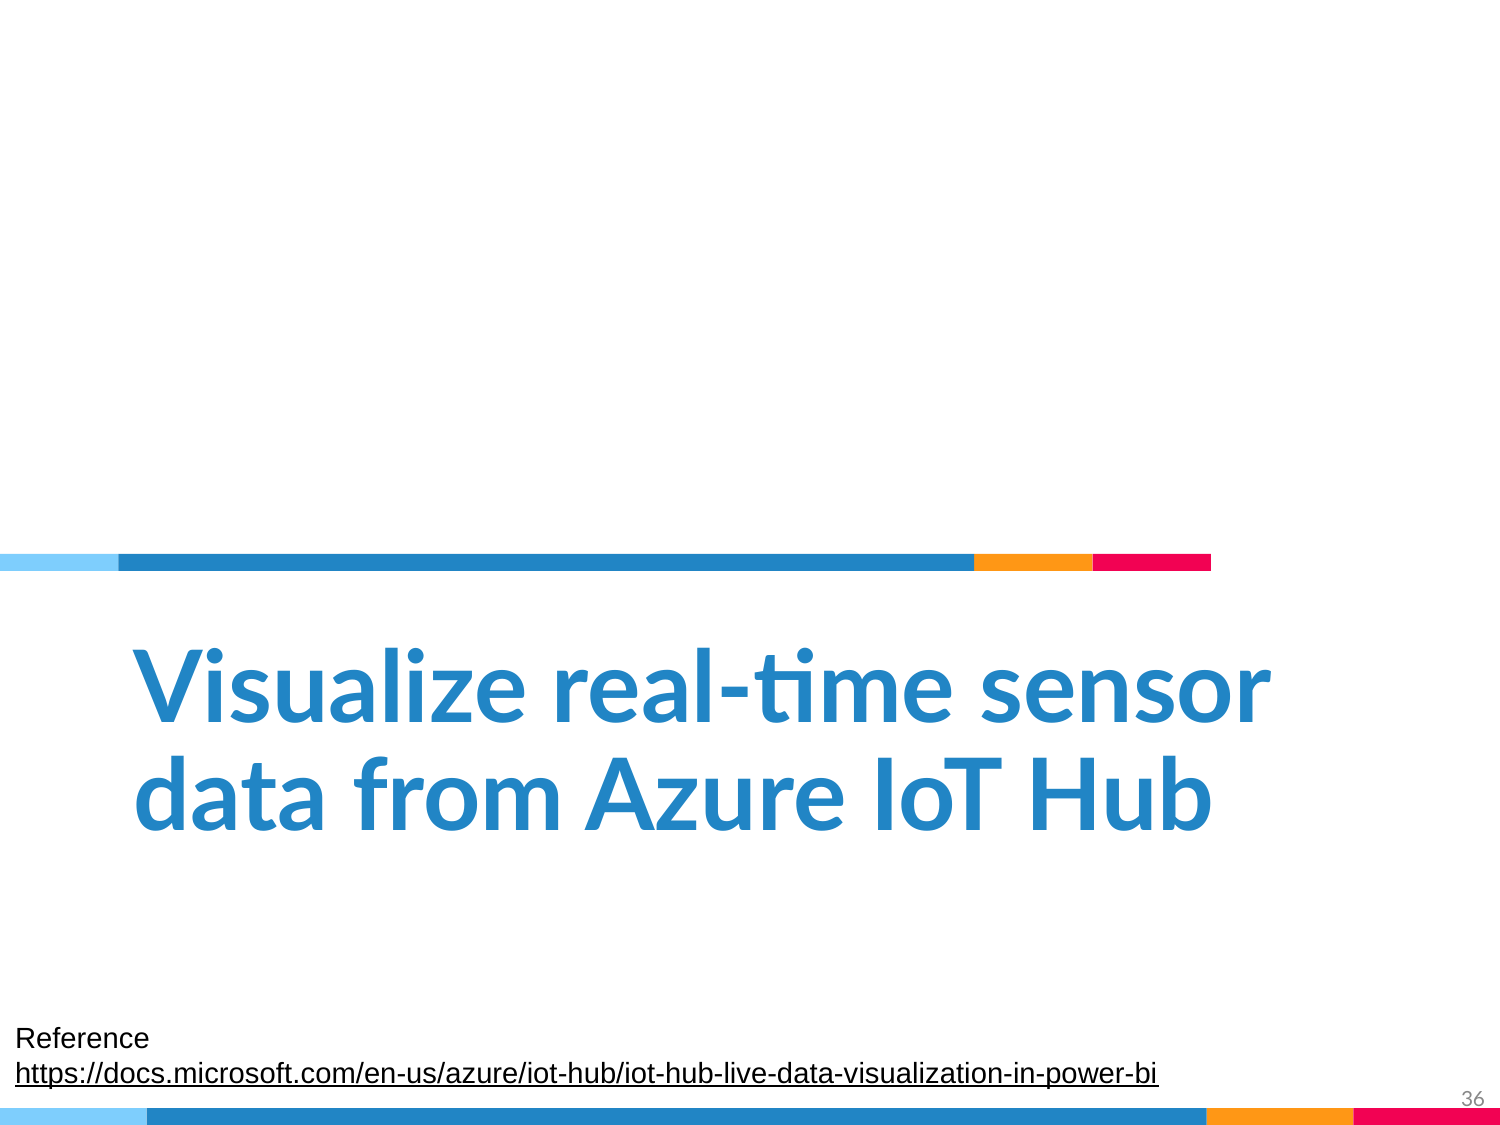

# Visualize real-time sensor data from Azure IoT Hub
Reference
https://docs.microsoft.com/en-us/azure/iot-hub/iot-hub-live-data-visualization-in-power-bi
36